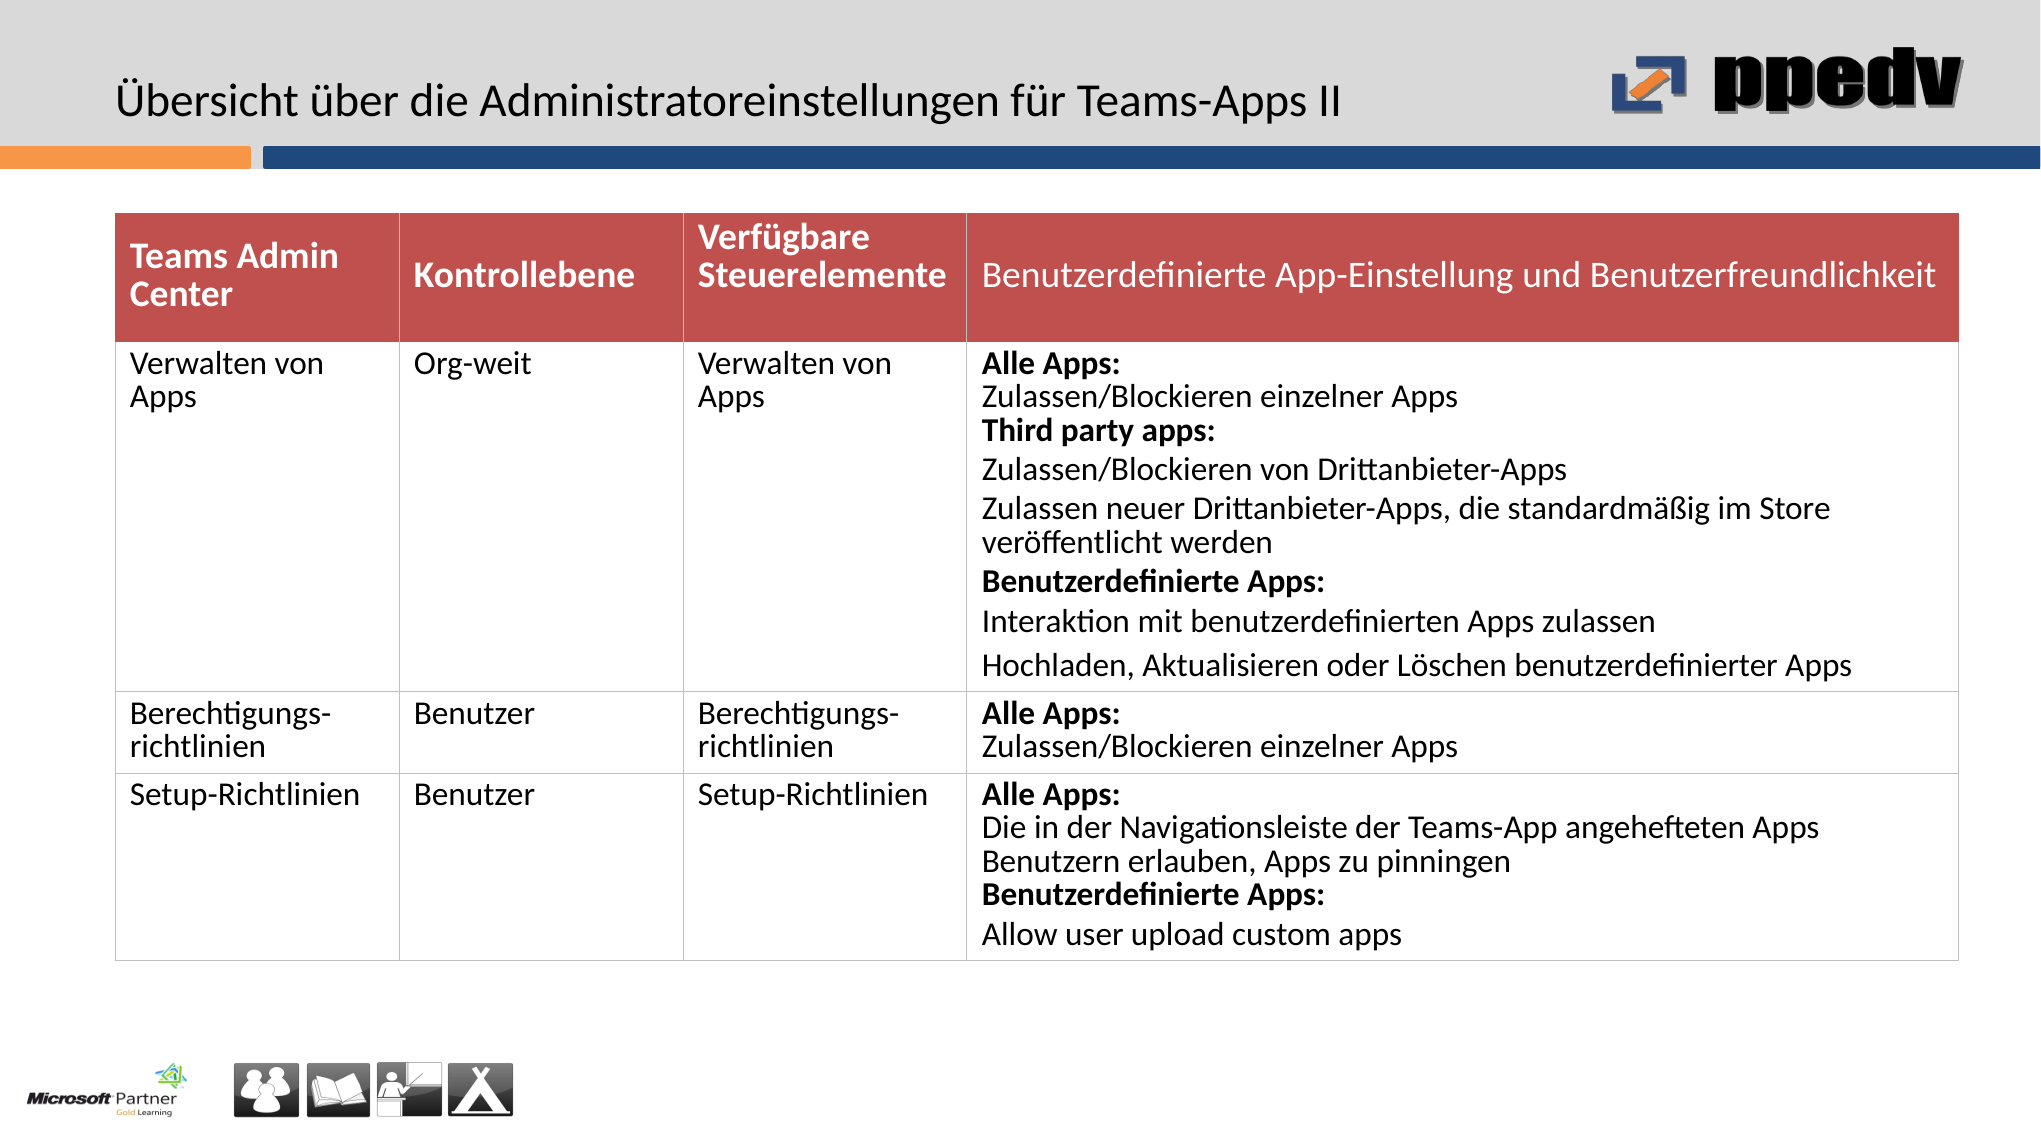

# Übersicht über die Administratoreinstellungen für Teams-Apps II
| Teams Admin Center | Kontrollebene | Verfügbare Steuerelemente | Benutzerdefinierte App-Einstellung und Benutzerfreundlichkeit |
| --- | --- | --- | --- |
| Verwalten von Apps | Org-weit | Verwalten von Apps | Alle Apps: Zulassen/Blockieren einzelner Apps Third party apps: Zulassen/Blockieren von Drittanbieter-Apps Zulassen neuer Drittanbieter-Apps, die standardmäßig im Store veröffentlicht werden Benutzerdefinierte Apps: Interaktion mit benutzerdefinierten Apps zulassen Hochladen, Aktualisieren oder Löschen benutzerdefinierter Apps |
| Berechtigungs-richtlinien | Benutzer | Berechtigungs-richtlinien | Alle Apps: Zulassen/Blockieren einzelner Apps |
| Setup-Richtlinien | Benutzer | Setup-Richtlinien | Alle Apps: Die in der Navigationsleiste der Teams-App angehefteten Apps Benutzern erlauben, Apps zu pinningen Benutzerdefinierte Apps: Allow user upload custom apps |